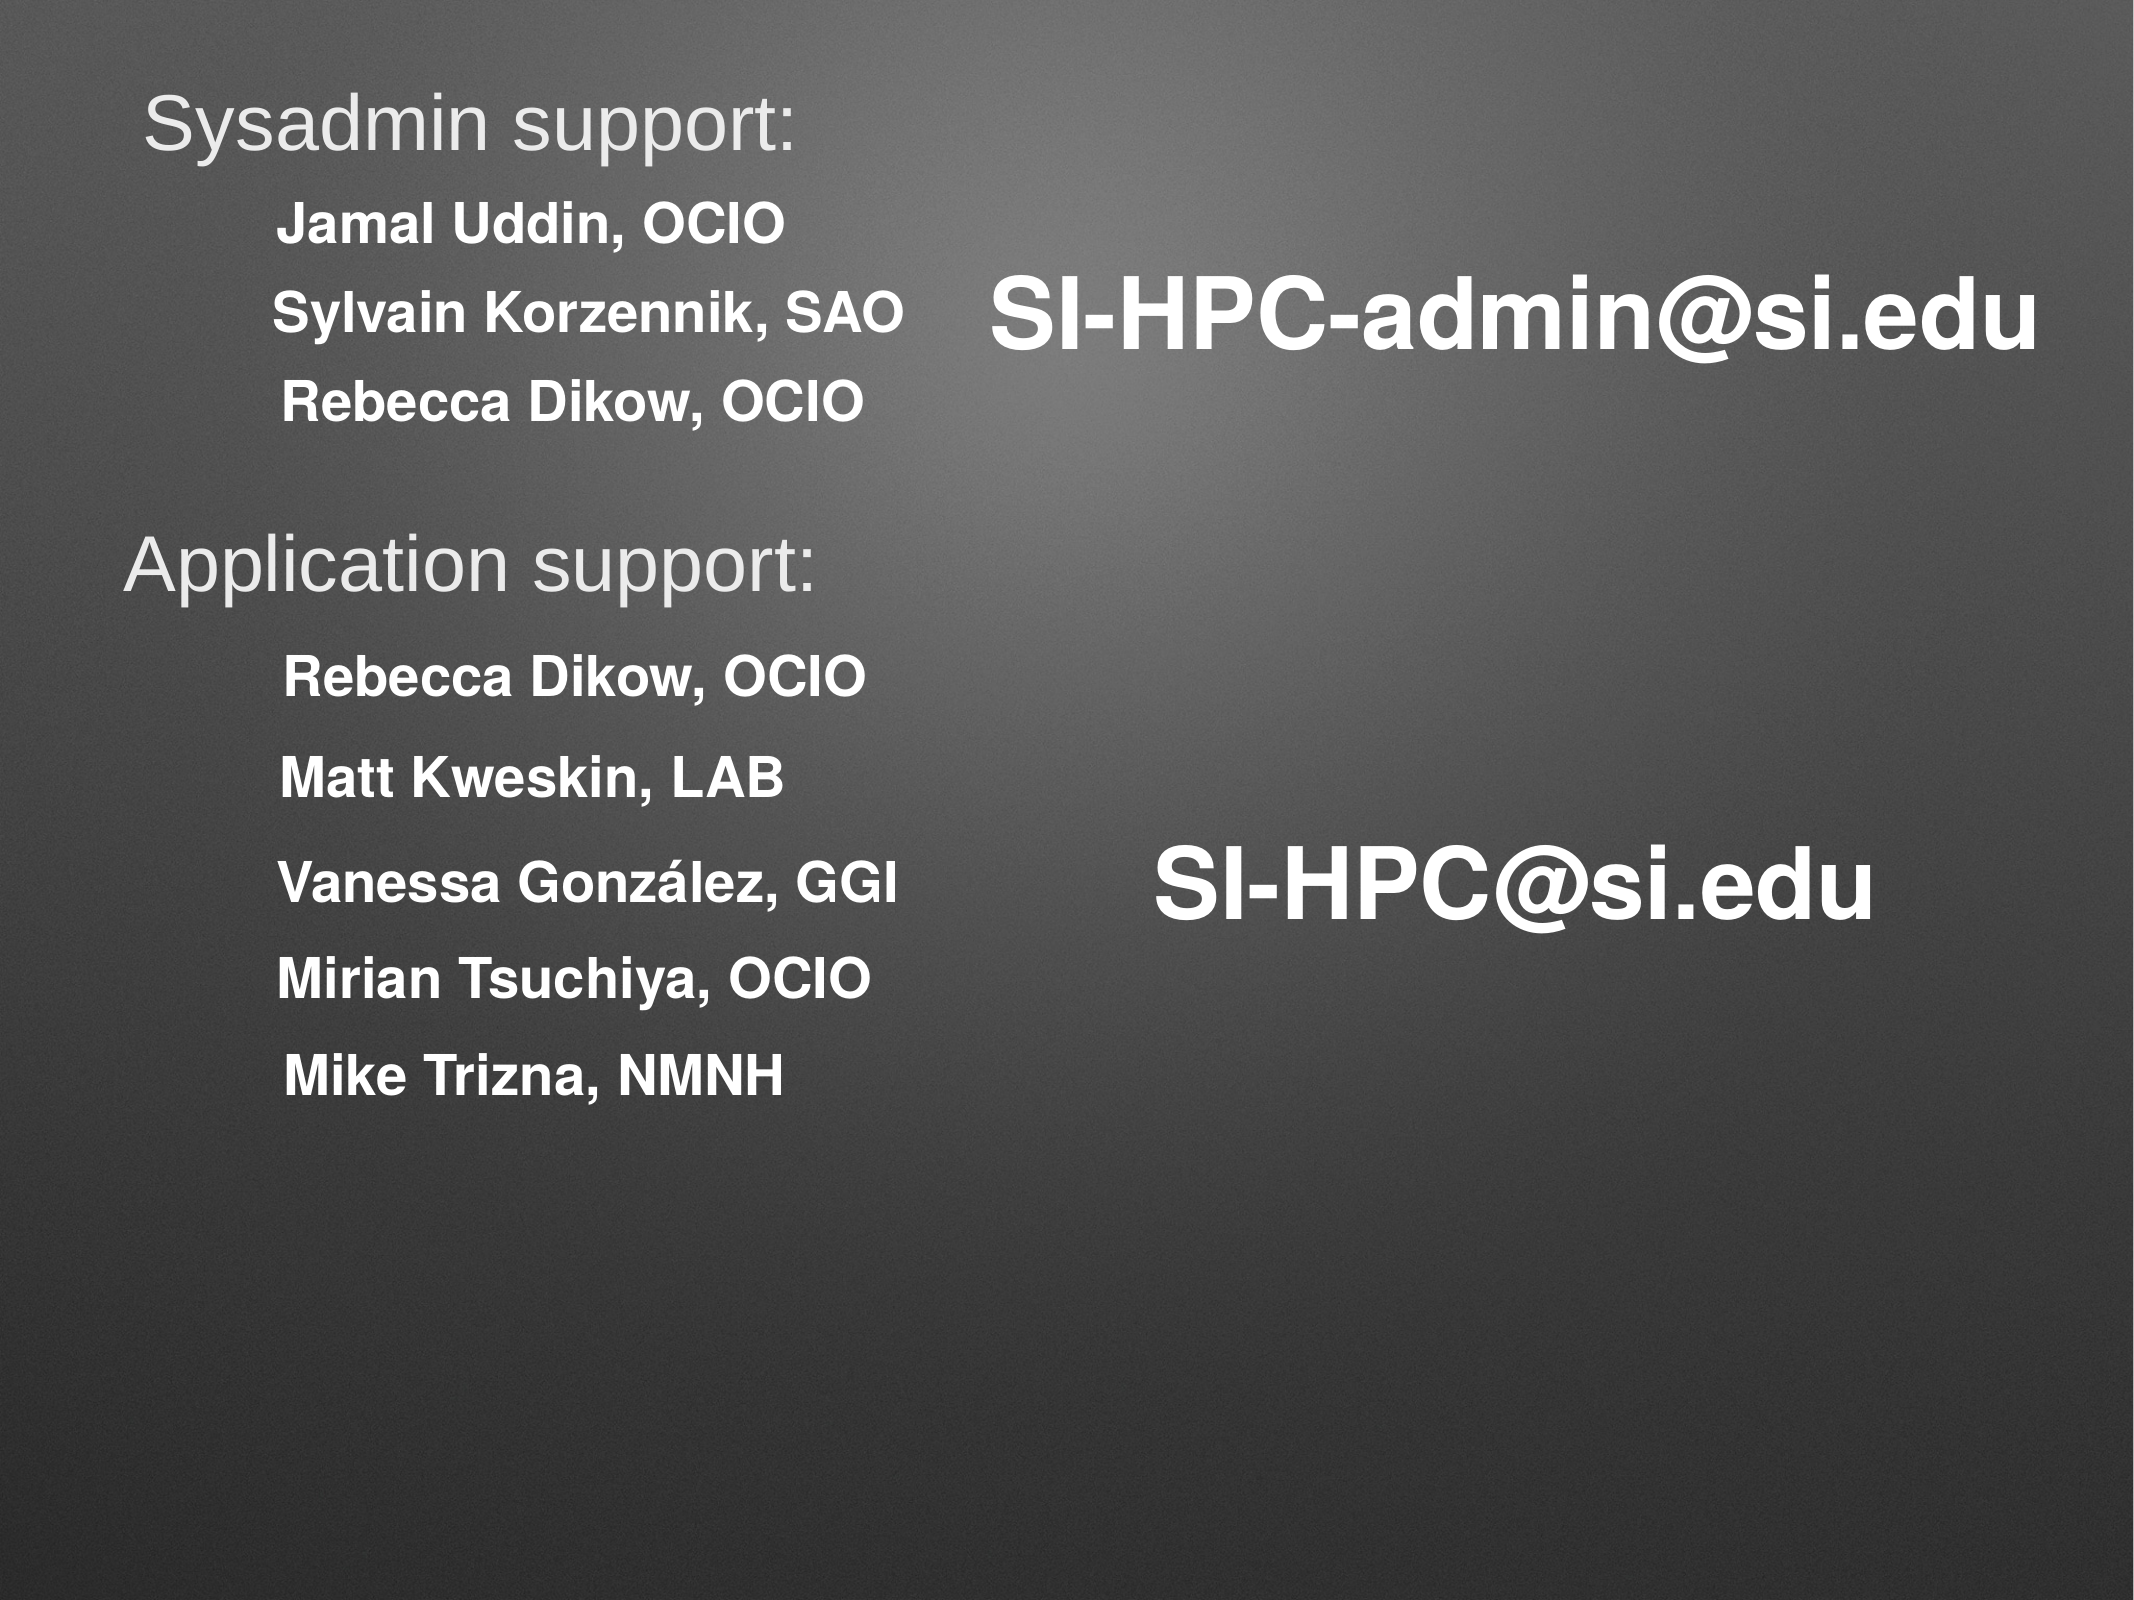

Sysadmin support:
Jamal Uddin, OCIO
SI-HPC-admin@si.edu
Sylvain Korzennik, SAO
Rebecca Dikow, OCIO
Application support:
Rebecca Dikow, OCIO
Matt Kweskin, LAB
SI-HPC@si.edu
Vanessa González, GGI
Mirian Tsuchiya, OCIO
Mike Trizna, NMNH